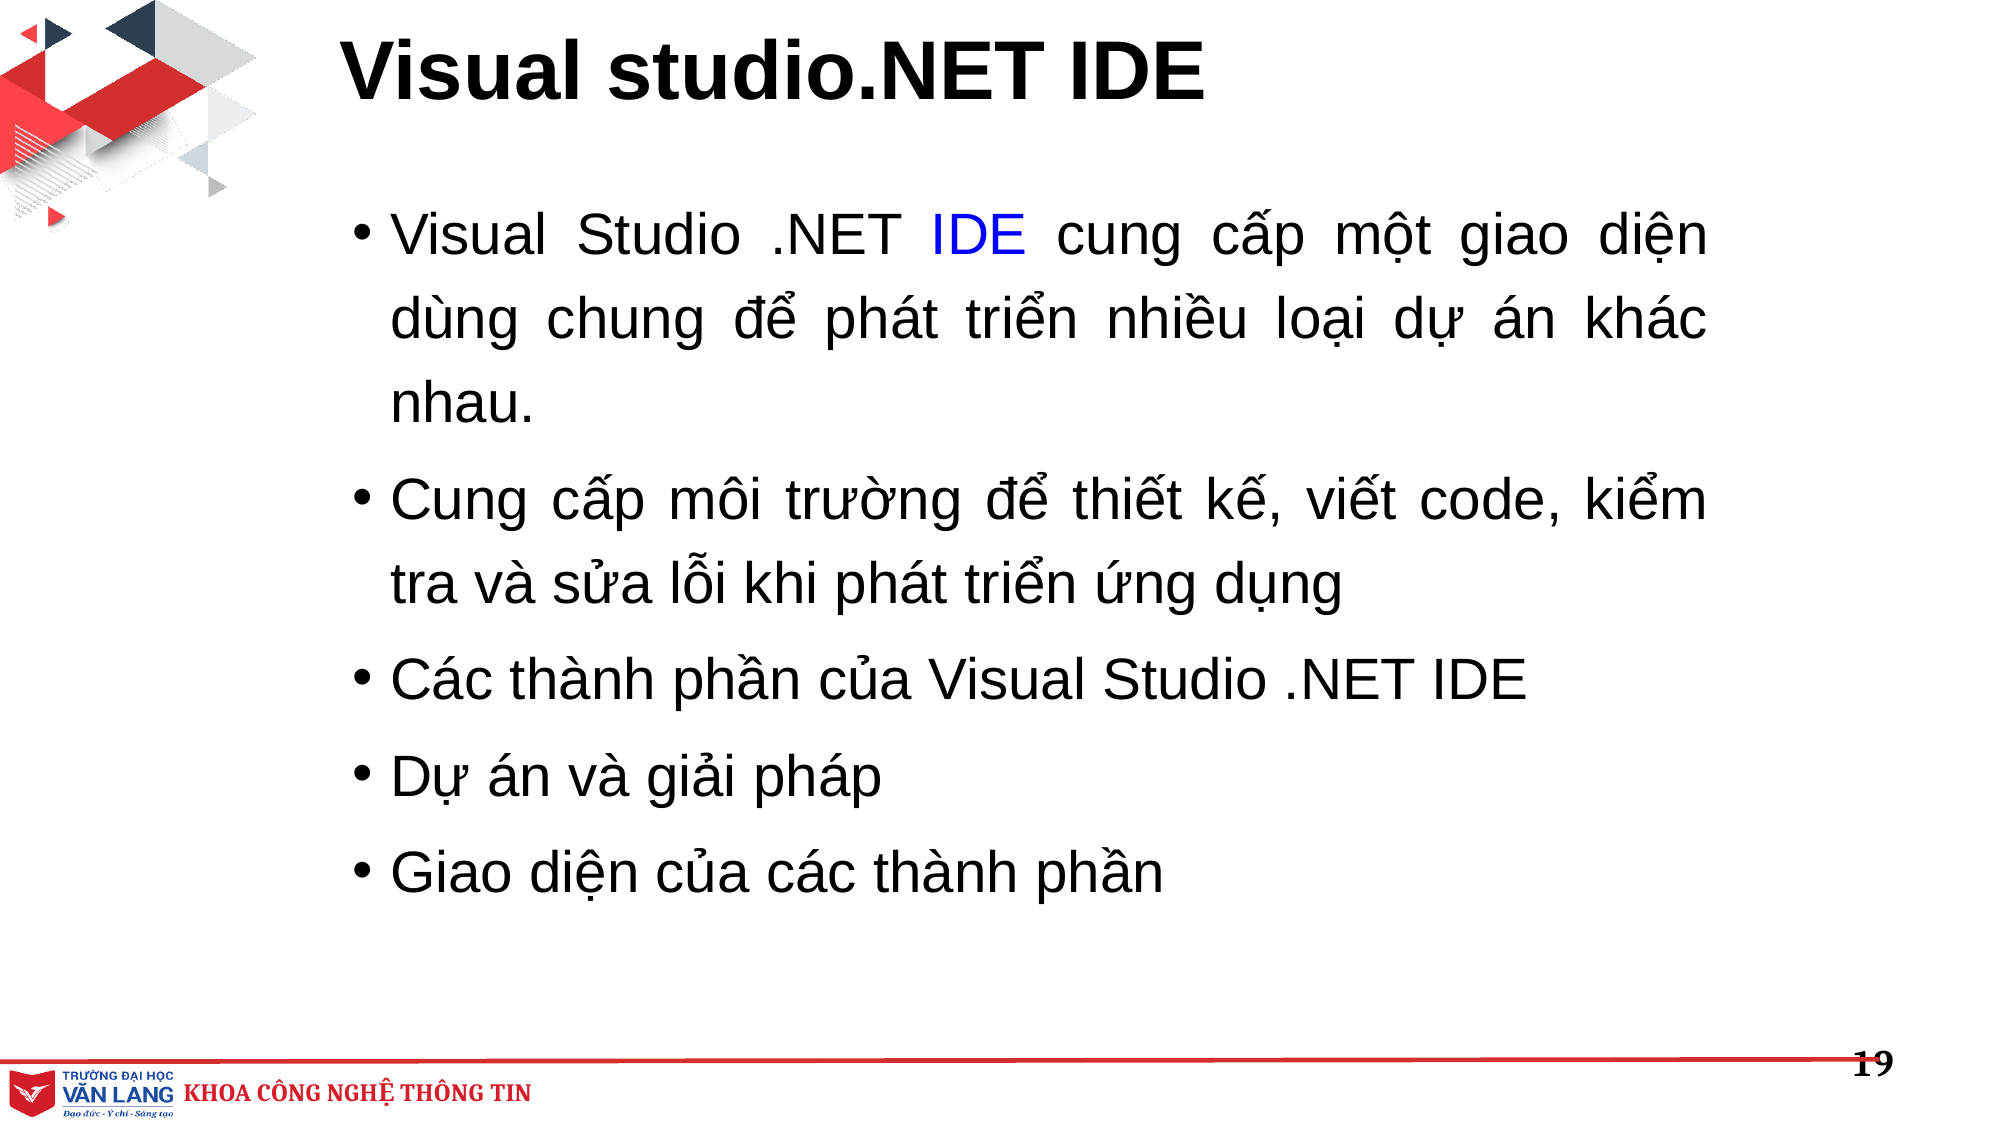

# Visual studio.NET IDE
Visual Studio .NET IDE cung cấp một giao diện dùng chung để phát triển nhiều loại dự án khác nhau.
Cung cấp môi trường để thiết kế, viết code, kiểm tra và sửa lỗi khi phát triển ứng dụng
Các thành phần của Visual Studio .NET IDE
Dự án và giải pháp
Giao diện của các thành phần